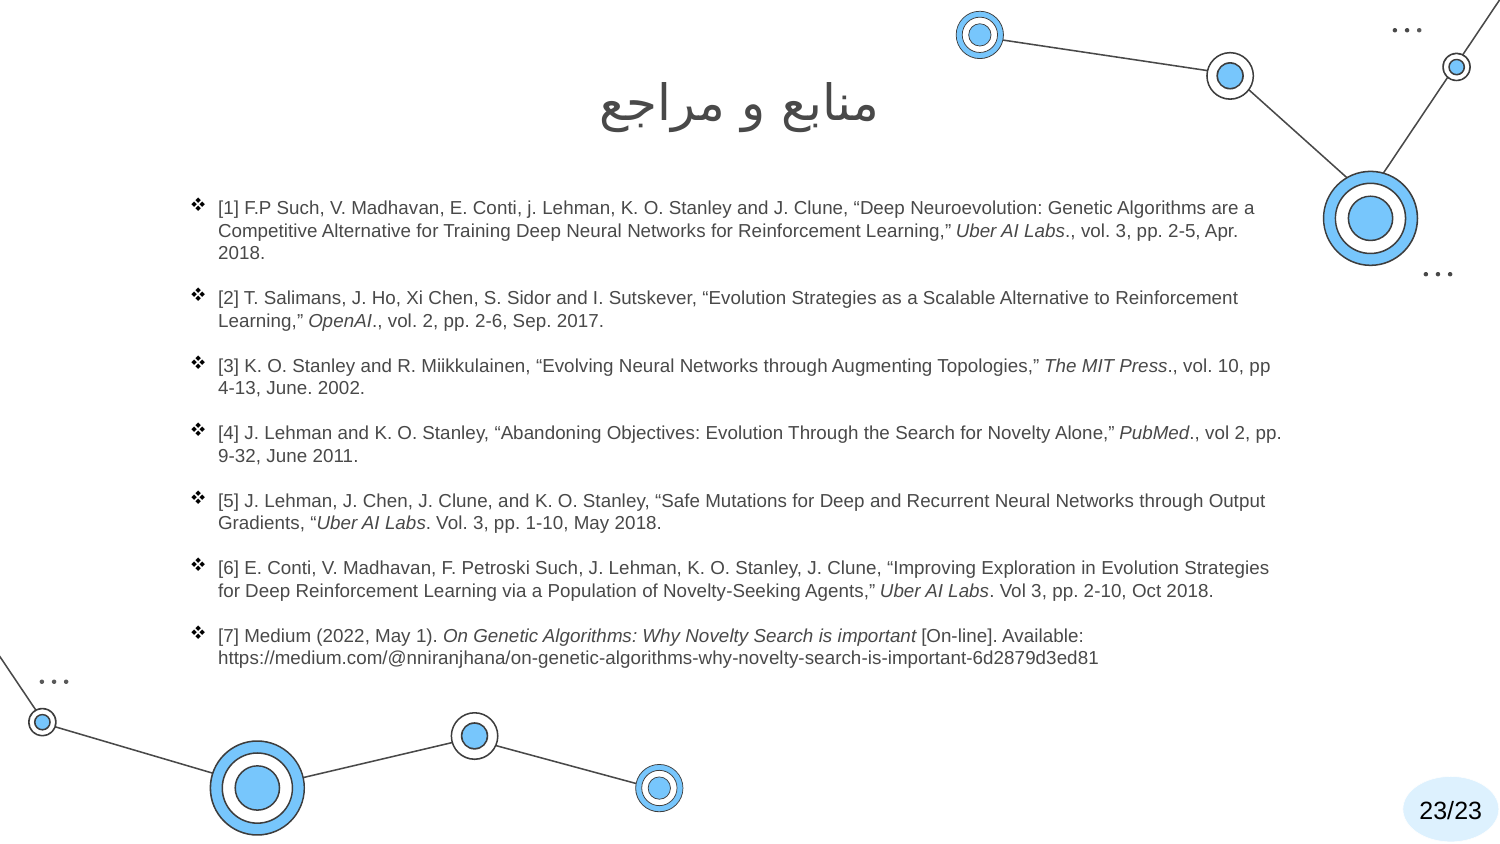

منابع و مراجع
[1] F.P Such, V. Madhavan, E. Conti, j. Lehman, K. O. Stanley and J. Clune, “Deep Neuroevolution: Genetic Algorithms are a Competitive Alternative for Training Deep Neural Networks for Reinforcement Learning,” Uber AI Labs., vol. 3, pp. 2-5, Apr. 2018.

[2] T. Salimans, J. Ho, Xi Chen, S. Sidor and I. Sutskever, “Evolution Strategies as a Scalable Alternative to Reinforcement Learning,” OpenAI., vol. 2, pp. 2-6, Sep. 2017.

[3] K. O. Stanley and R. Miikkulainen, “Evolving Neural Networks through Augmenting Topologies,” The MIT Press., vol. 10, pp 4-13, June. 2002.

[4] J. Lehman and K. O. Stanley, “Abandoning Objectives: Evolution Through the Search for Novelty Alone,” PubMed., vol 2, pp. 9-32, June 2011.

[5] J. Lehman, J. Chen, J. Clune, and K. O. Stanley, “Safe Mutations for Deep and Recurrent Neural Networks through Output Gradients, “Uber AI Labs. Vol. 3, pp. 1-10, May 2018.

[6] E. Conti, V. Madhavan, F. Petroski Such, J. Lehman, K. O. Stanley, J. Clune, “Improving Exploration in Evolution Strategies for Deep Reinforcement Learning via a Population of Novelty-Seeking Agents,” Uber AI Labs. Vol 3, pp. 2-10, Oct 2018.

[7] Medium (2022, May 1). On Genetic Algorithms: Why Novelty Search is important [On-line]. Available: https://medium.com/@nniranjhana/on-genetic-algorithms-why-novelty-search-is-important-6d2879d3ed81
23/23